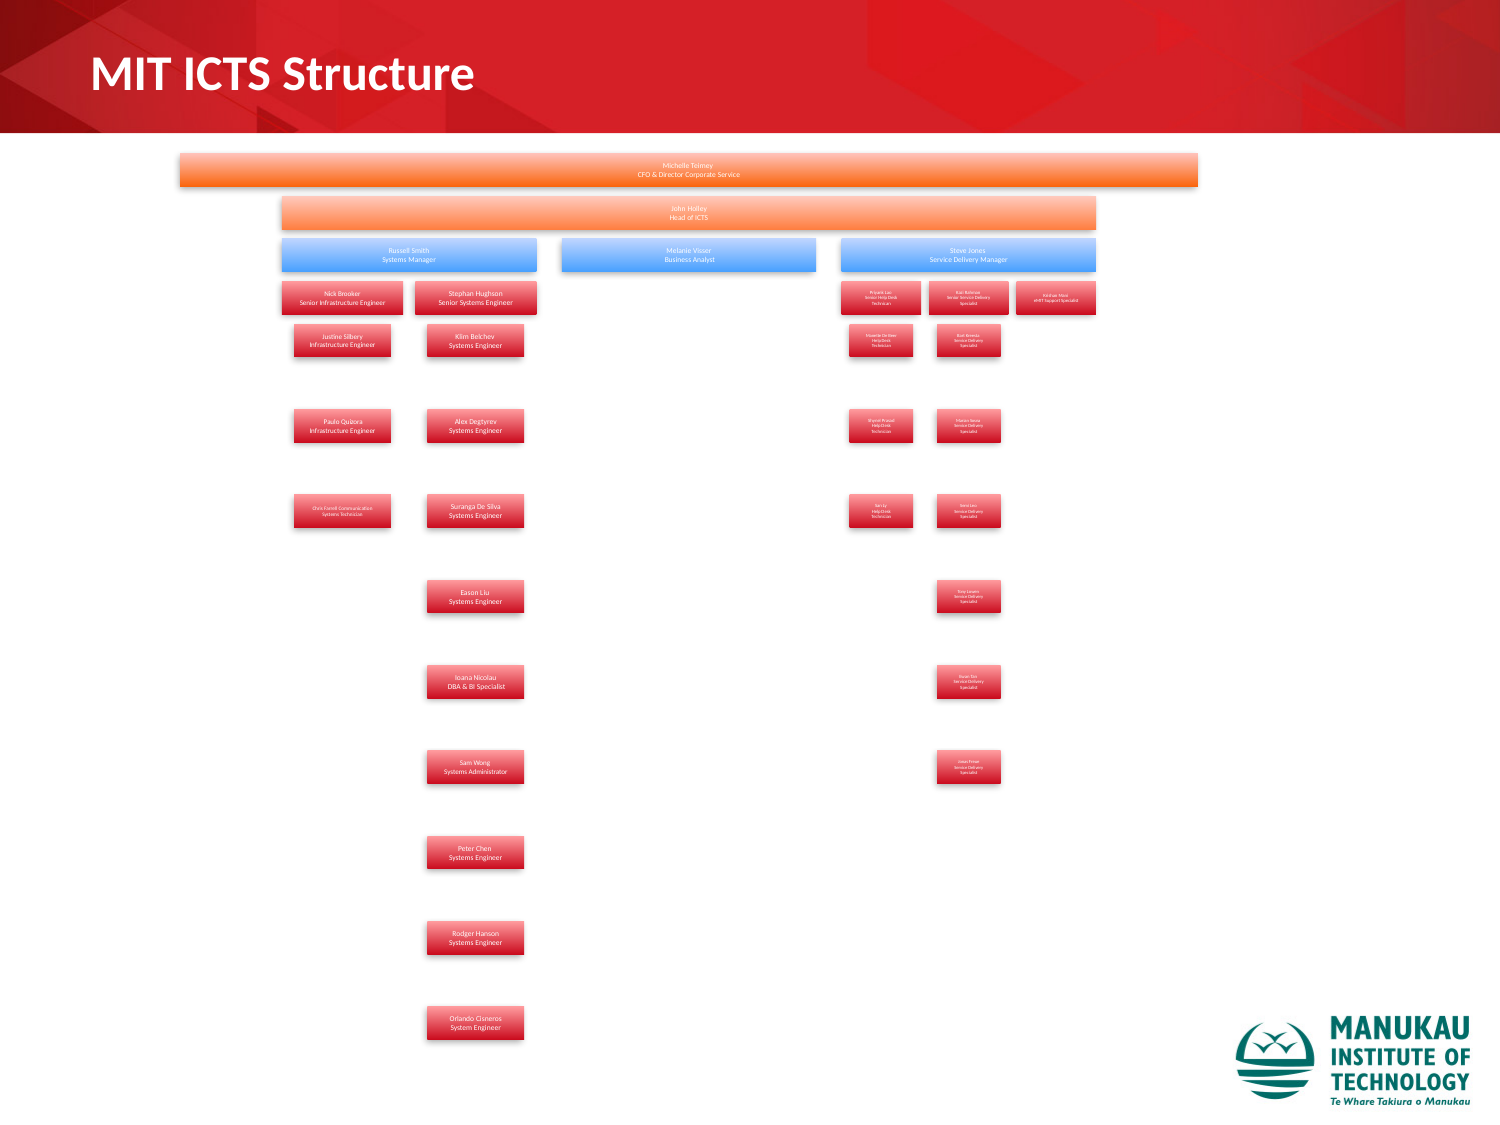

# MIT ICTS Structure
Michelle Teirney
CFO & Director Corporate Service
John Holley
Head of ICTS
Steve Jones
Service Delivery Manager
Melanie Visser
 Business Analyst
Russell Smith
Systems Manager
Nick Brooker
Senior Infrastructure Engineer
Stephan Hughson
Senior Systems Engineer
Justine Silbery Infrastructure Engineer
Chris Farrell Communication Systems Technician
 Paulo Quizora Infrastructure Engineer
Klim Belchev
Systems Engineer
Alex Degtyrev Systems Engineer
Suranga De Silva Systems Engineer
Eason Liu
Systems Engineer
Ioana Nicolau
 DBA & BI Specialist
Sam Wong
Systems Administrator
Peter Chen
Systems Engineer
Rodger Hanson
Systems Engineer
Orlando Cisneros System Engineer
Bart Kreesta
Service Delivery Specialist
Marian Sosna
Service Delivery Specialist
Semi Leo
Service Delivery Specialist
Tony Lowen
Service Delivery Specialist
Ewan Tan
Service Delivery Specialist
Priyank Lao
Senior Help Desk Technican
Manette De Beer Help Desk Technician
Shynel Prasad
Help Desk Technician
Kazi Rahman
Senior Service Delivery Specialist
San Ly
Help Desk Technician
Jonas Freue
Service Delivery Specialist
Krishan Mani
eMIT Support Specialist